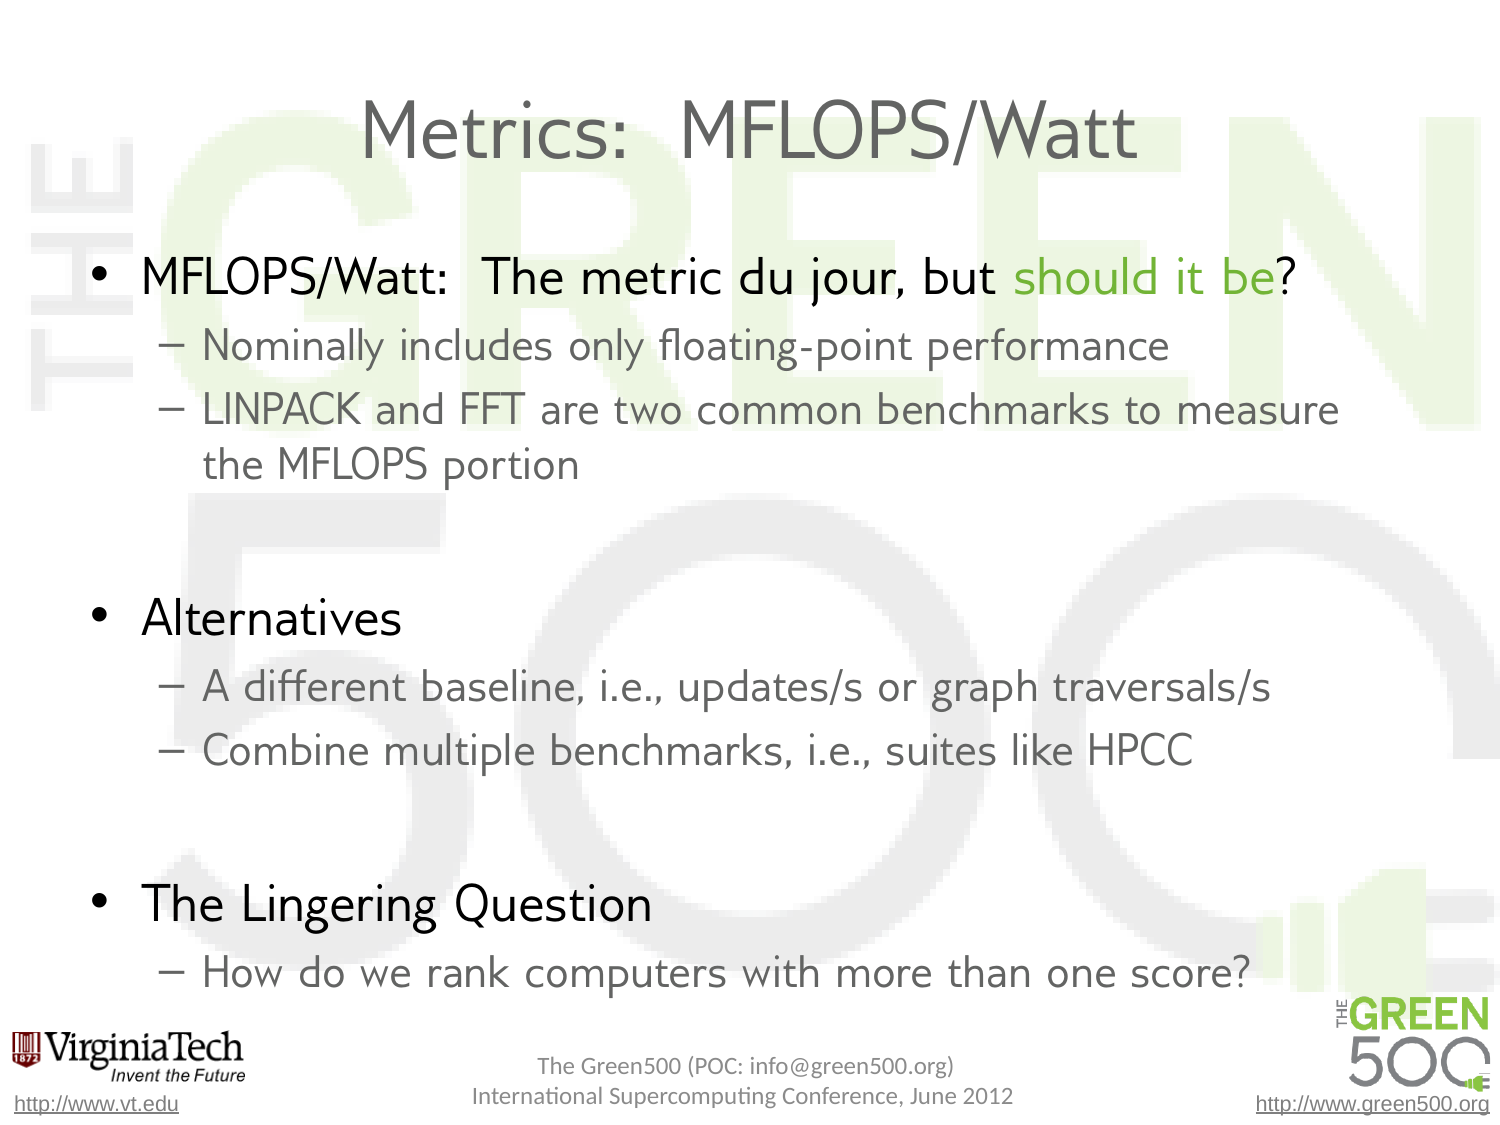

# Metrics:  MFLOPS/Watt
MFLOPS/Watt:  The metric du jour, but should it be?
Nominally includes only floating-point performance
LINPACK and FFT are two common benchmarks to measure the MFLOPS portion

Alternatives
A different baseline, i.e., updates/s or graph traversals/s
Combine multiple benchmarks, i.e., suites like HPCC

The Lingering Question
How do we rank computers with more than one score?